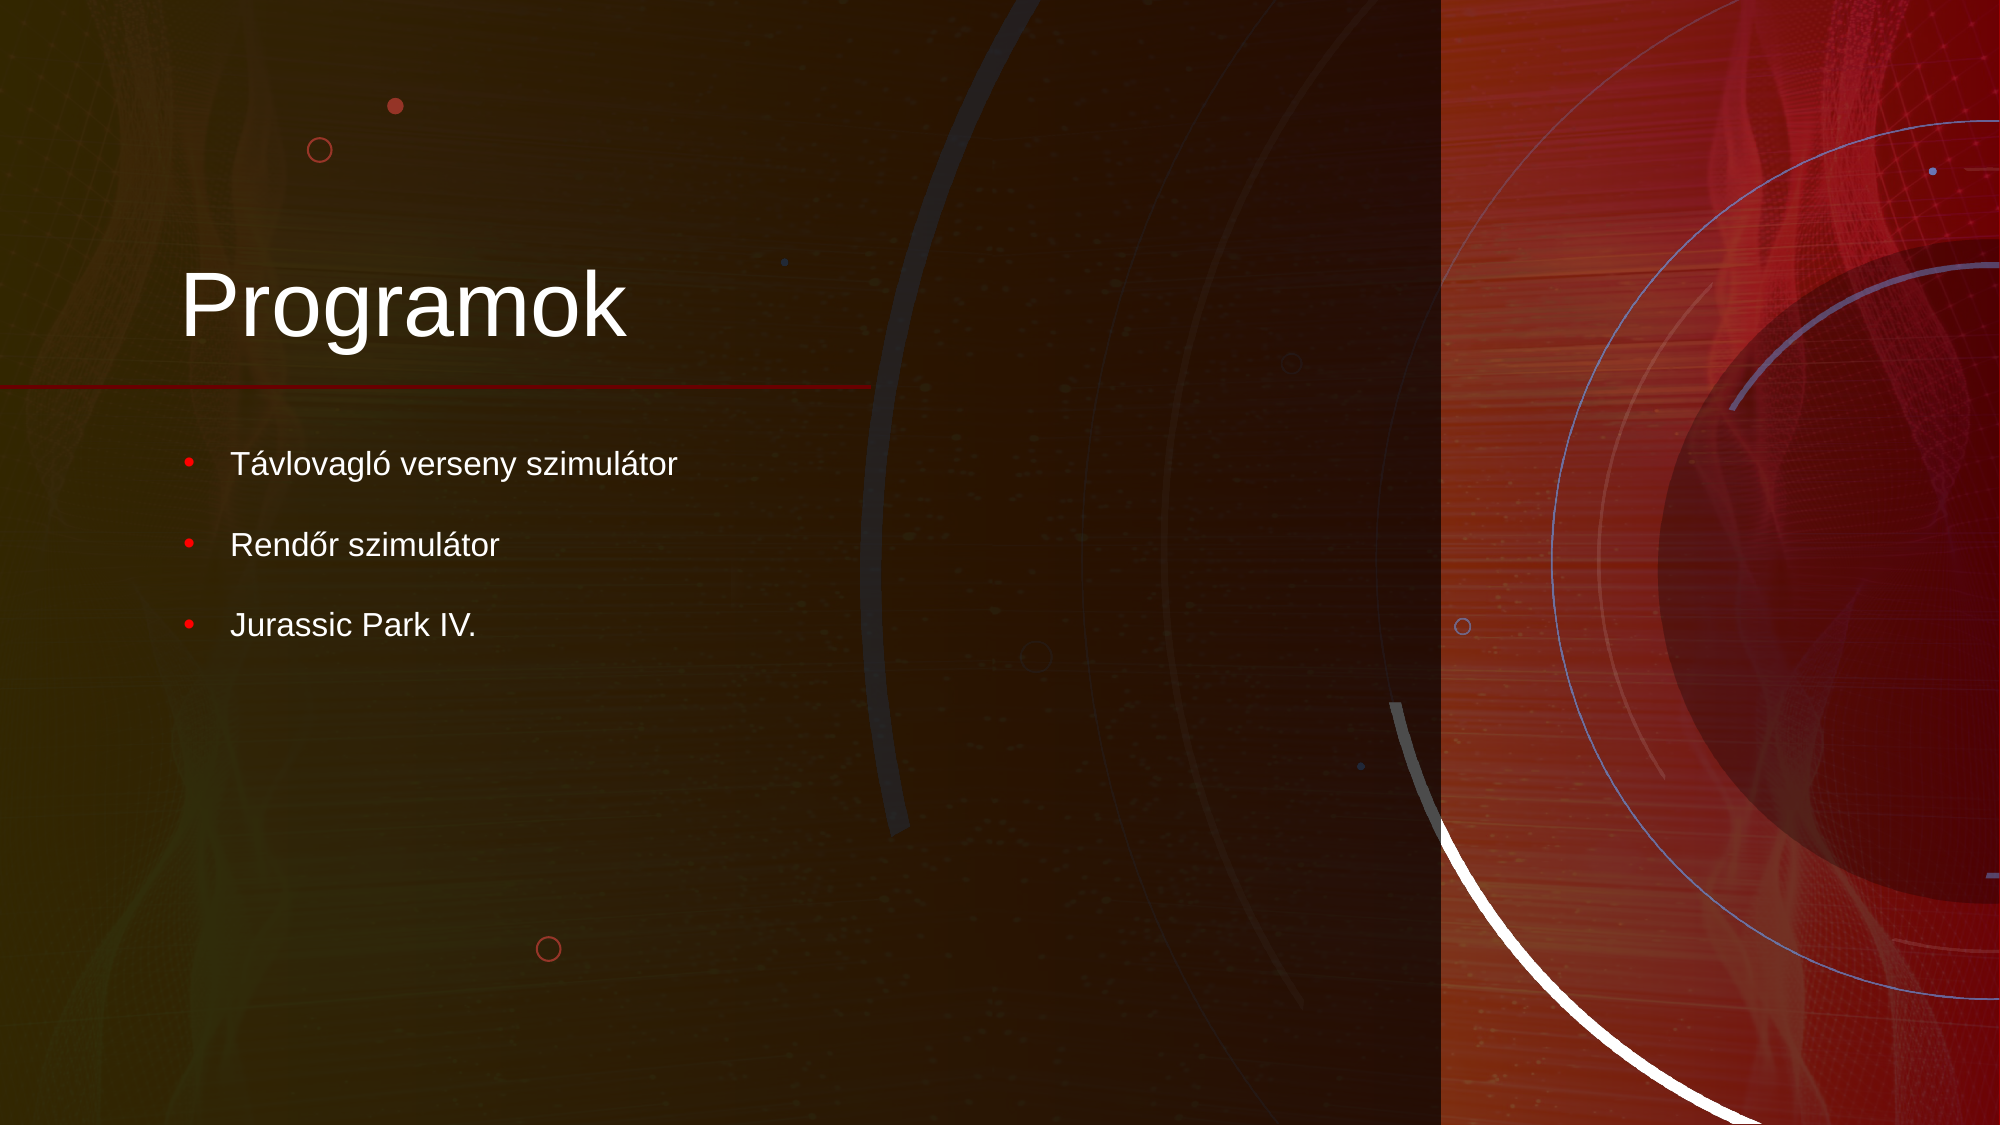

# Programok
Távlovagló verseny szimulátor
Rendőr szimulátor
Jurassic Park IV.